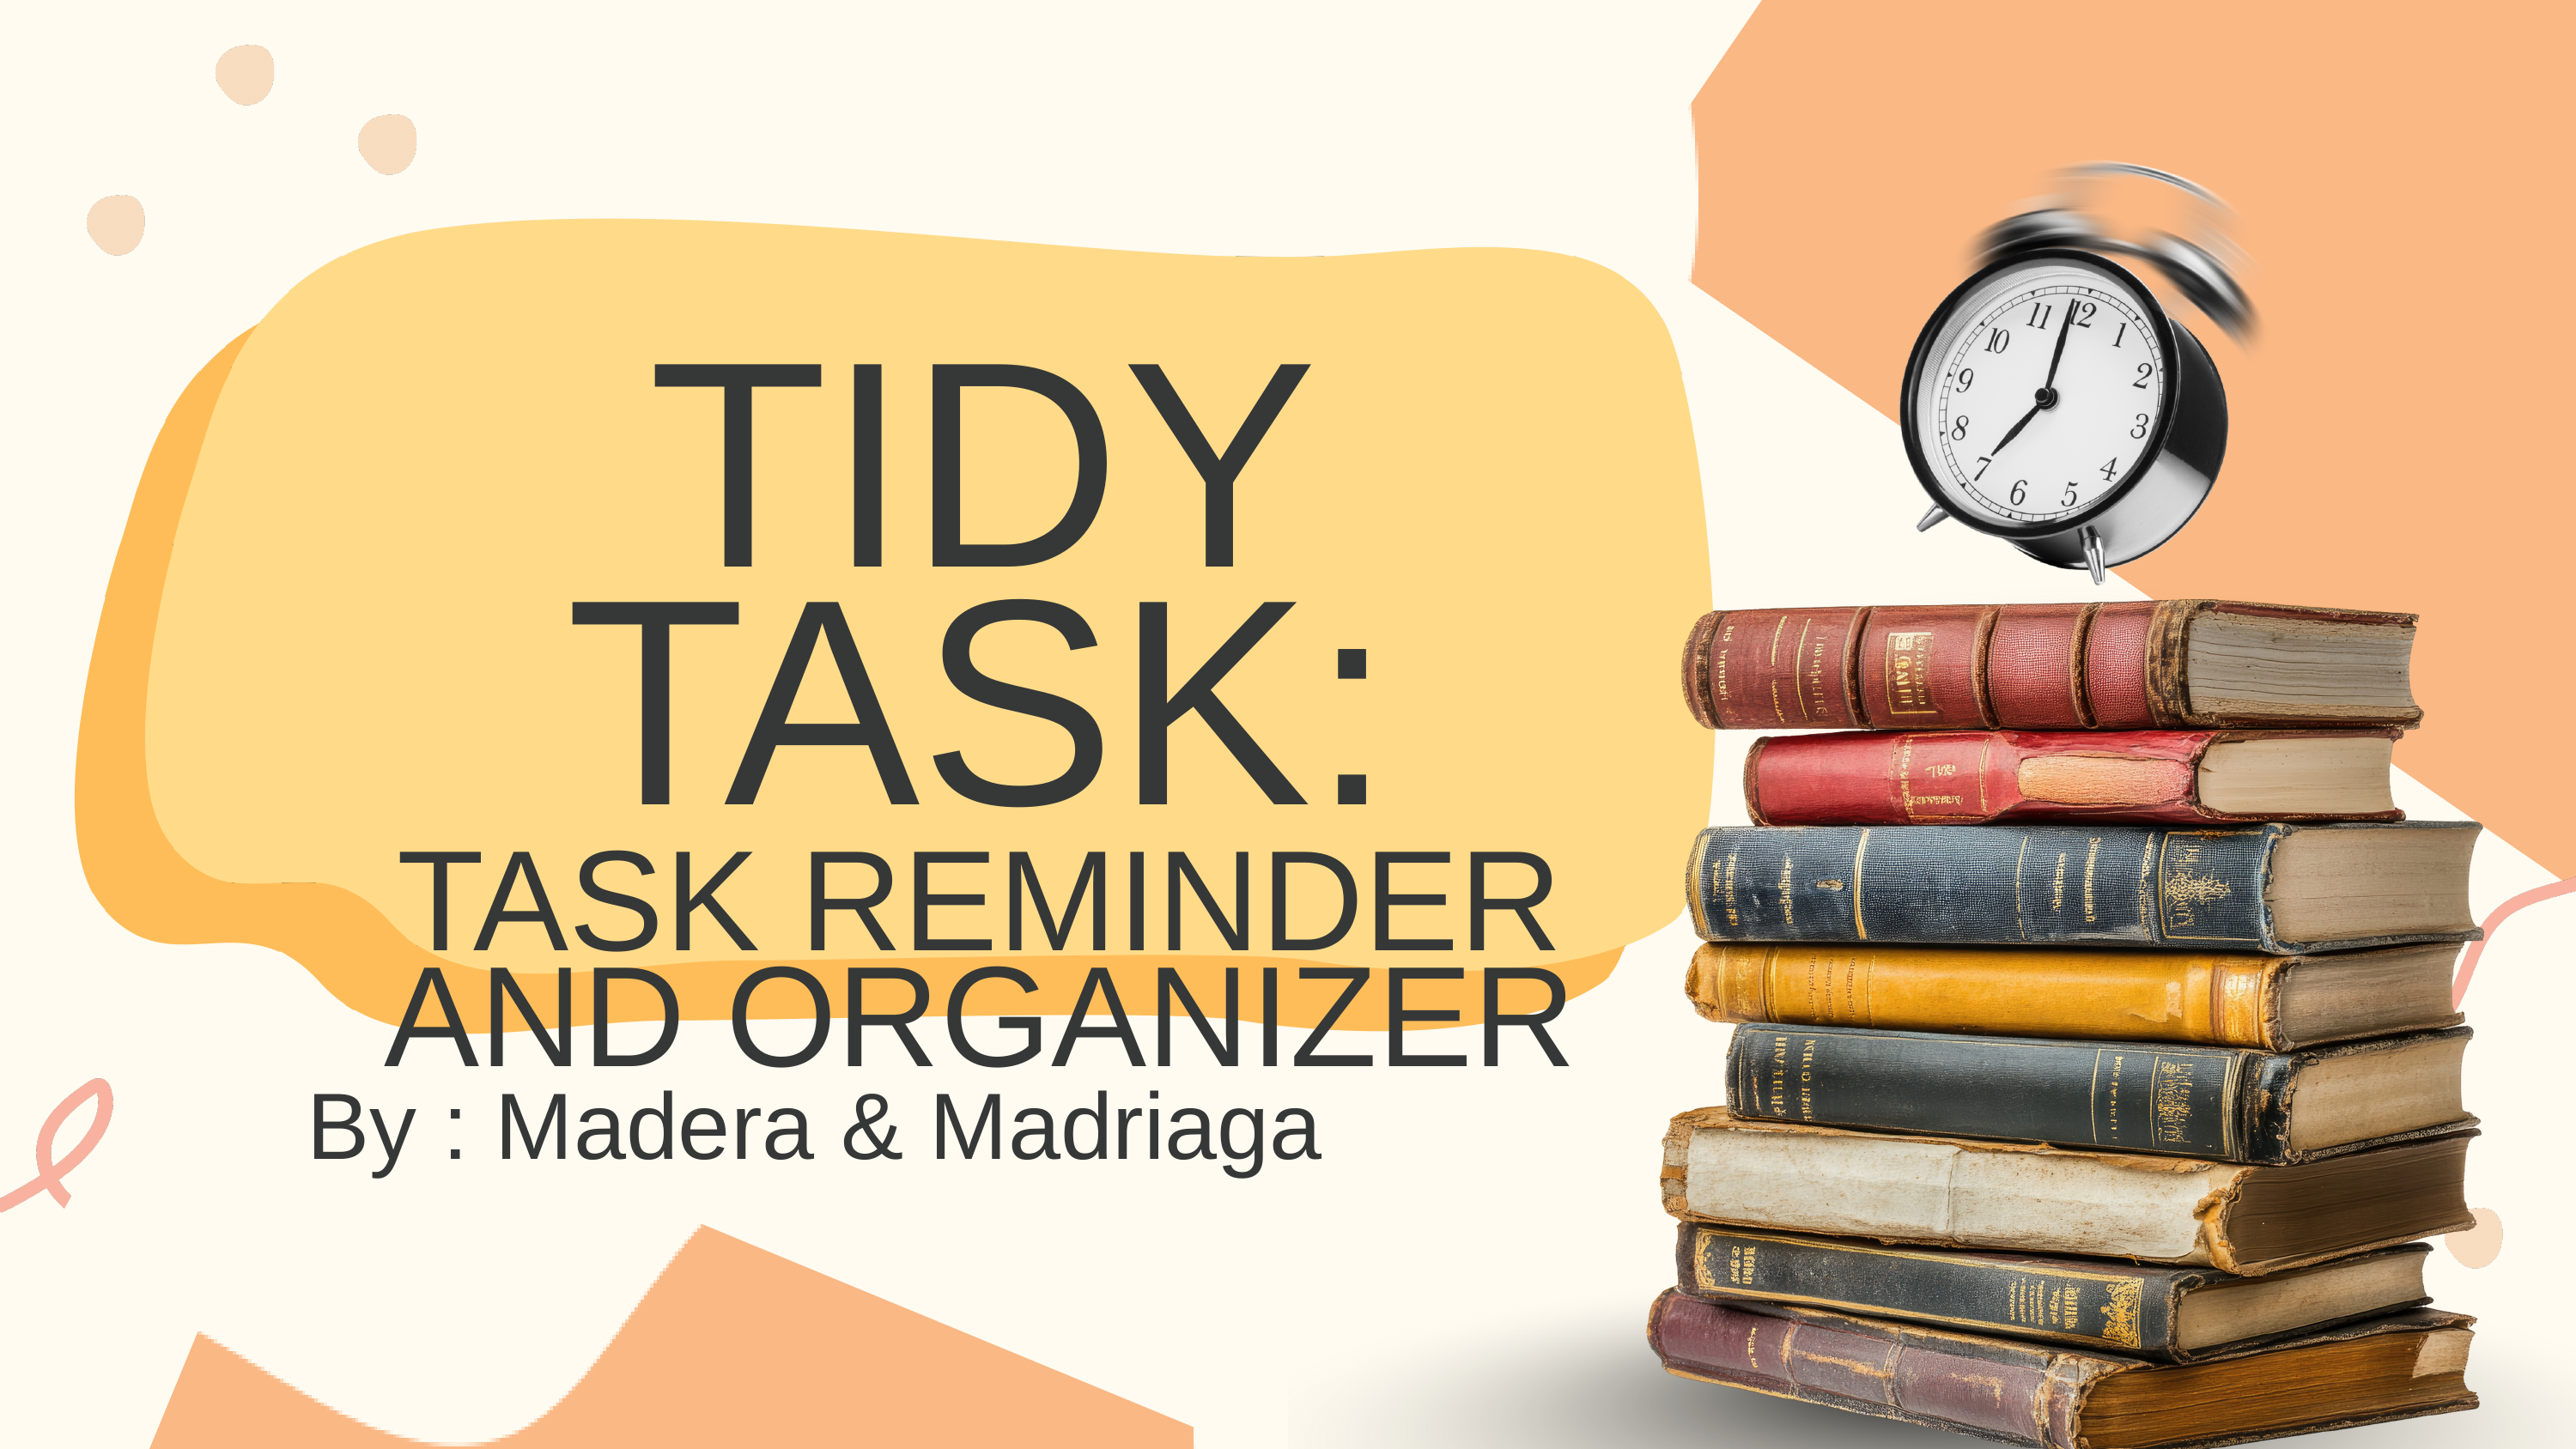

TIDY TASK:
TASK REMINDER AND ORGANIZER

By : Madera & Madriaga